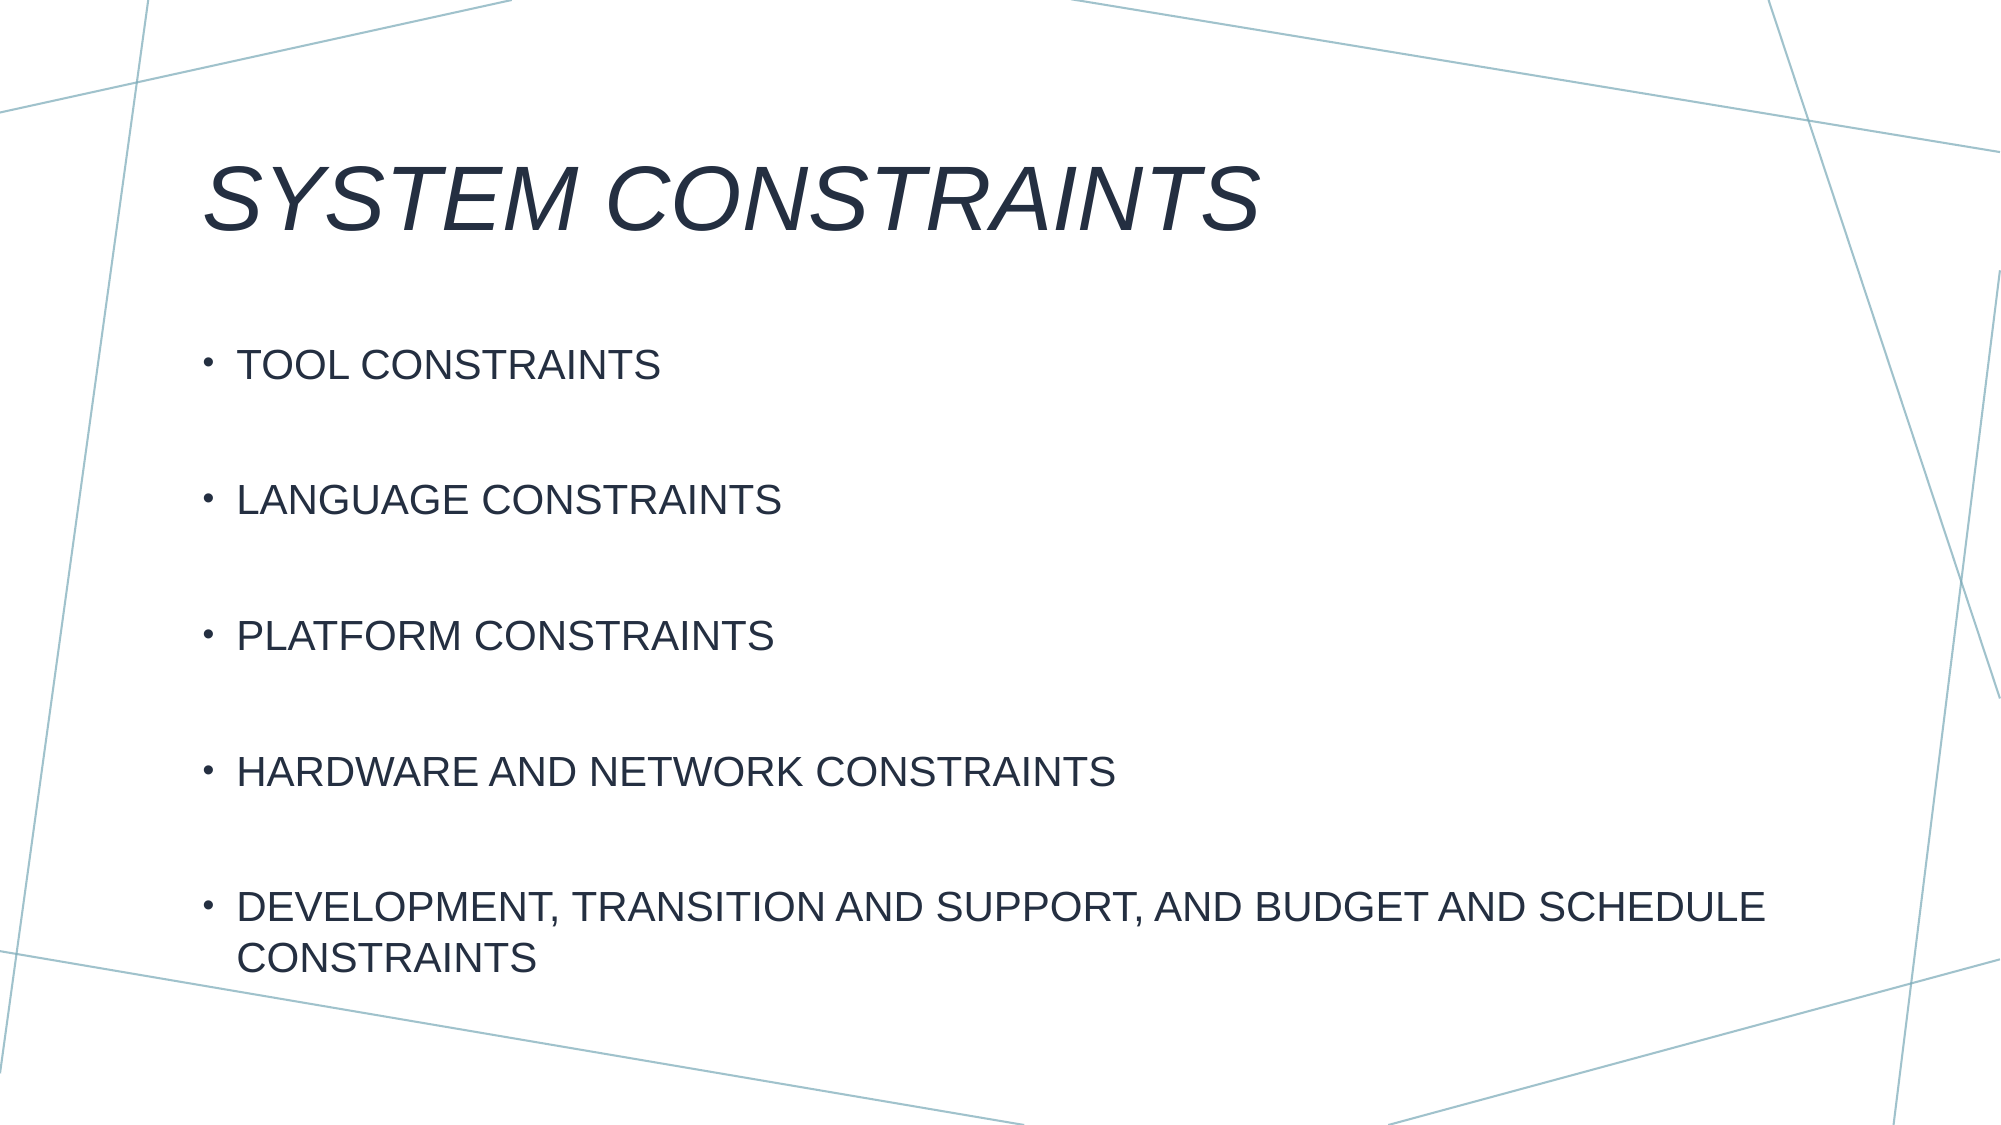

# SYSTEM CONSTRAINTS
TOOL CONSTRAINTS

LANGUAGE CONSTRAINTS

PLATFORM CONSTRAINTS

HARDWARE AND NETWORK CONSTRAINTS

DEVELOPMENT, TRANSITION AND SUPPORT, AND BUDGET AND SCHEDULE CONSTRAINTS